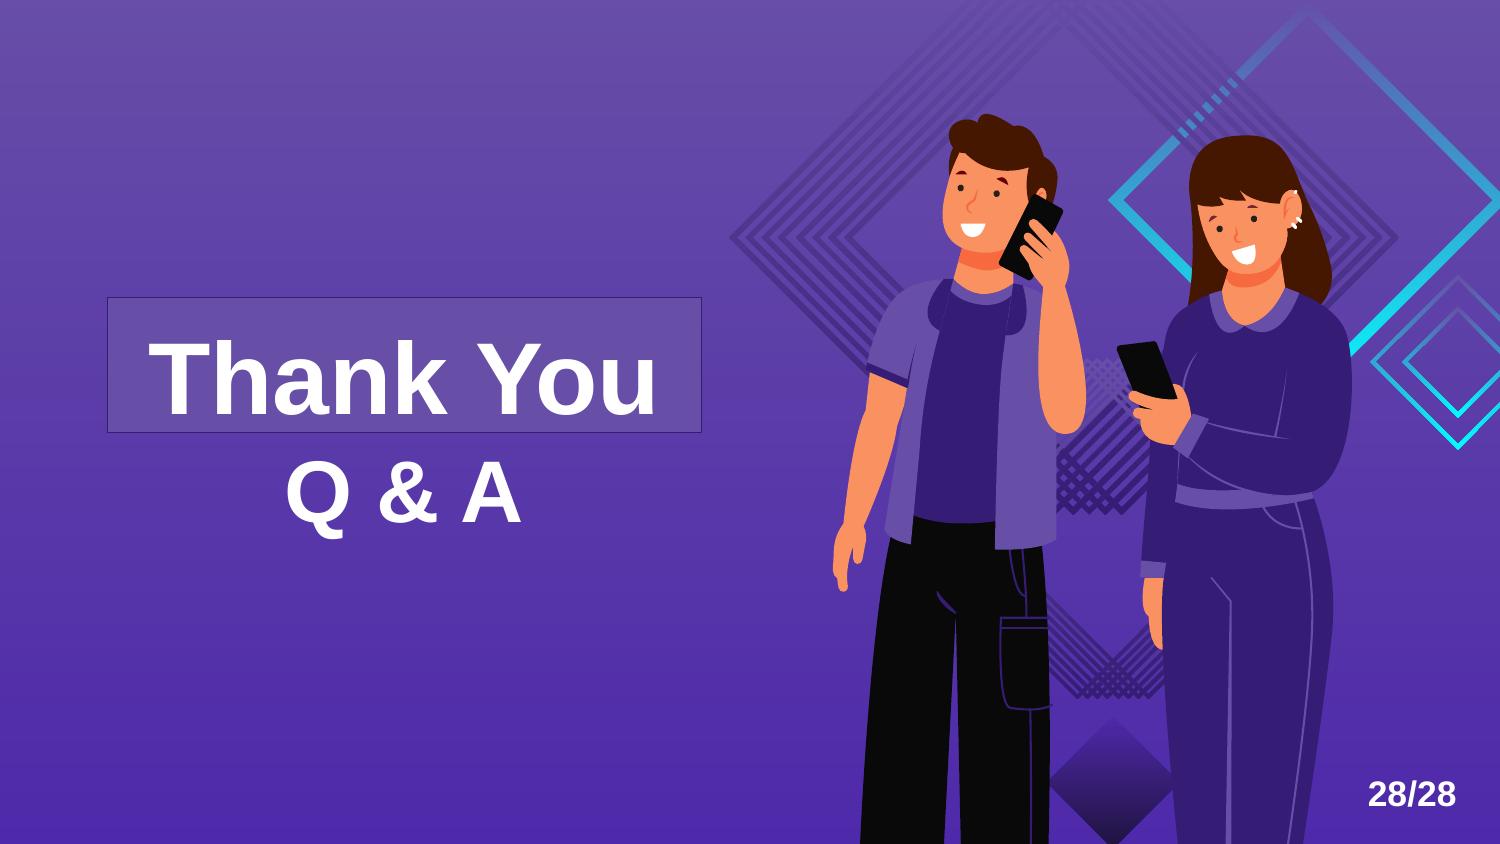

Thank You
# Q & A
28/28